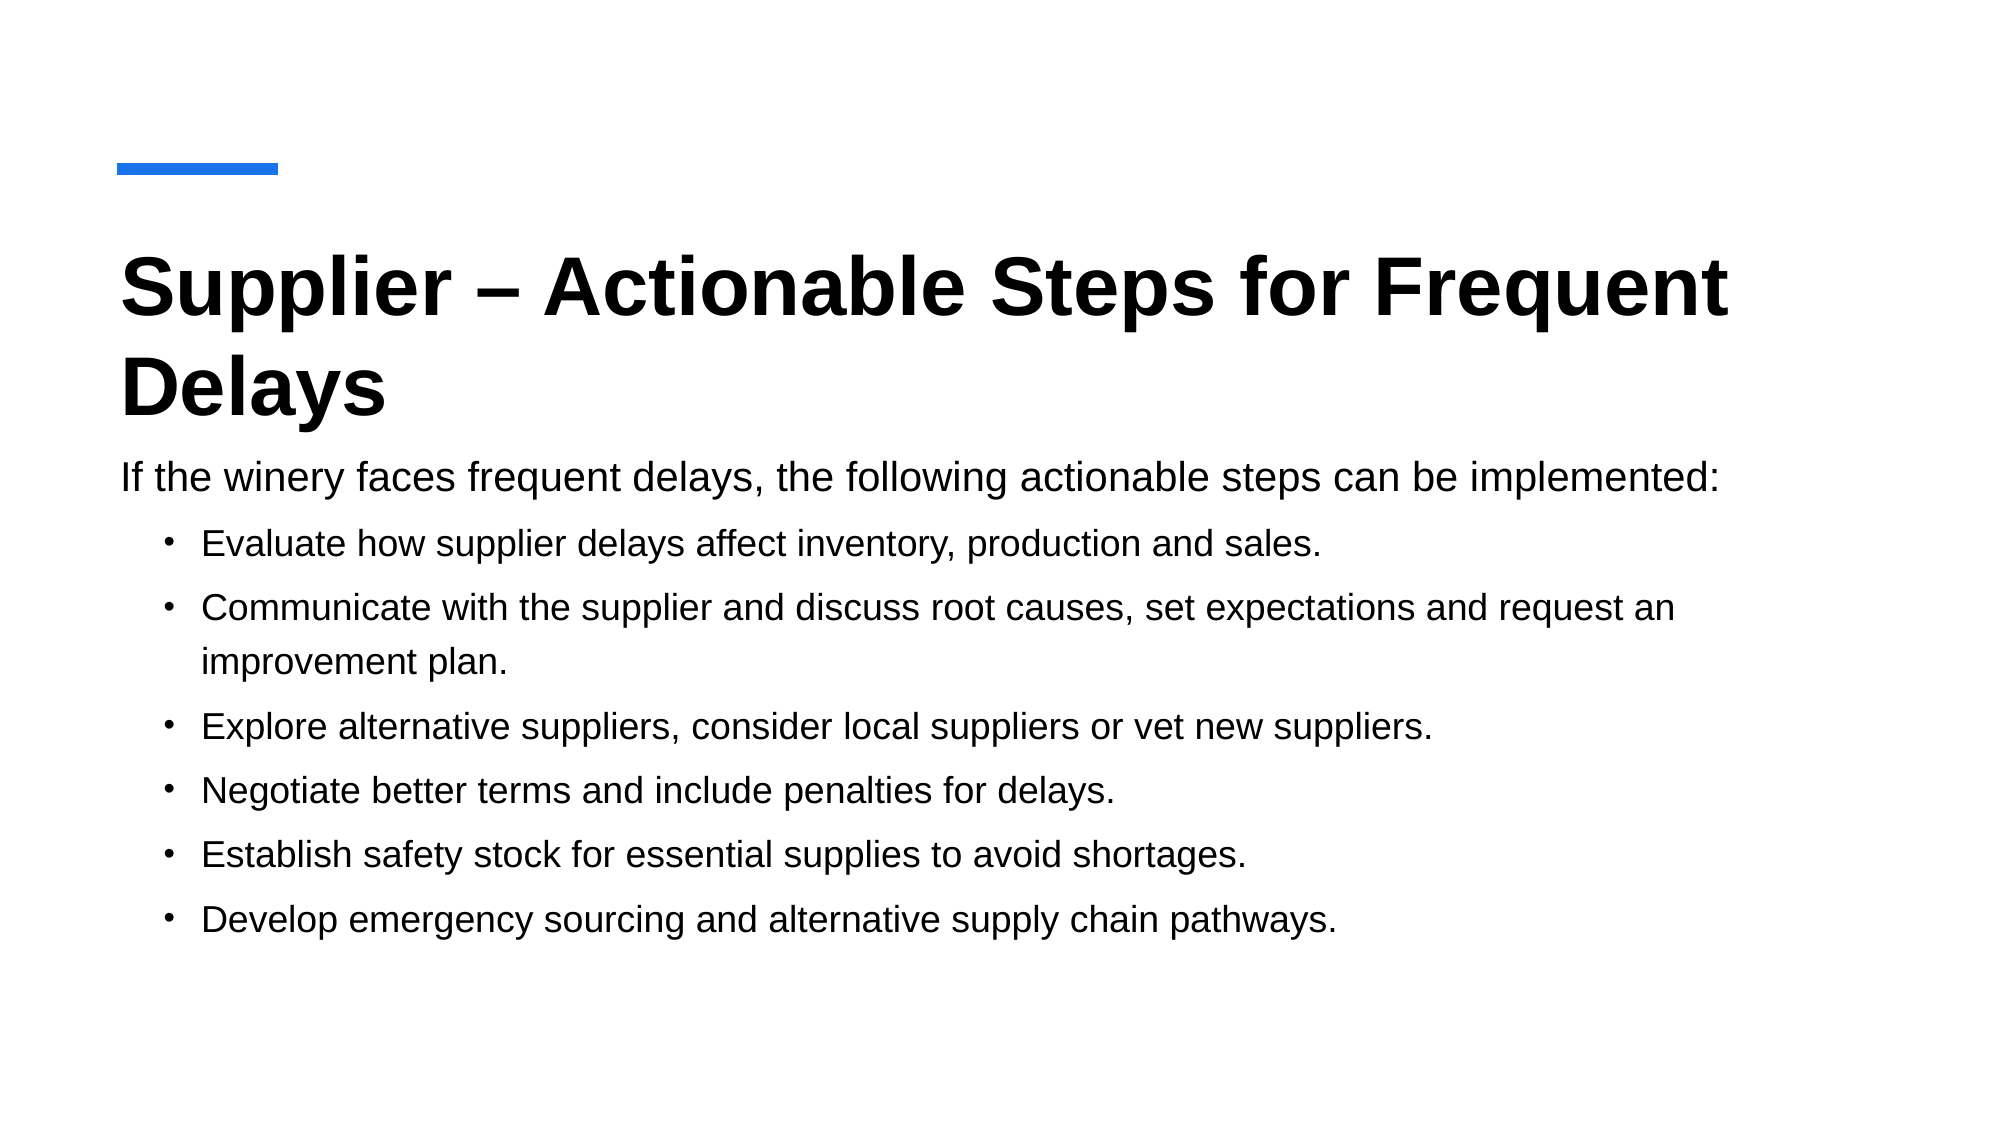

# Supplier – Actionable Steps for Frequent Delays
If the winery faces frequent delays, the following actionable steps can be implemented:
Evaluate how supplier delays affect inventory, production and sales.
Communicate with the supplier and discuss root causes, set expectations and request an improvement plan.
Explore alternative suppliers, consider local suppliers or vet new suppliers.
Negotiate better terms and include penalties for delays.
Establish safety stock for essential supplies to avoid shortages.
Develop emergency sourcing and alternative supply chain pathways.